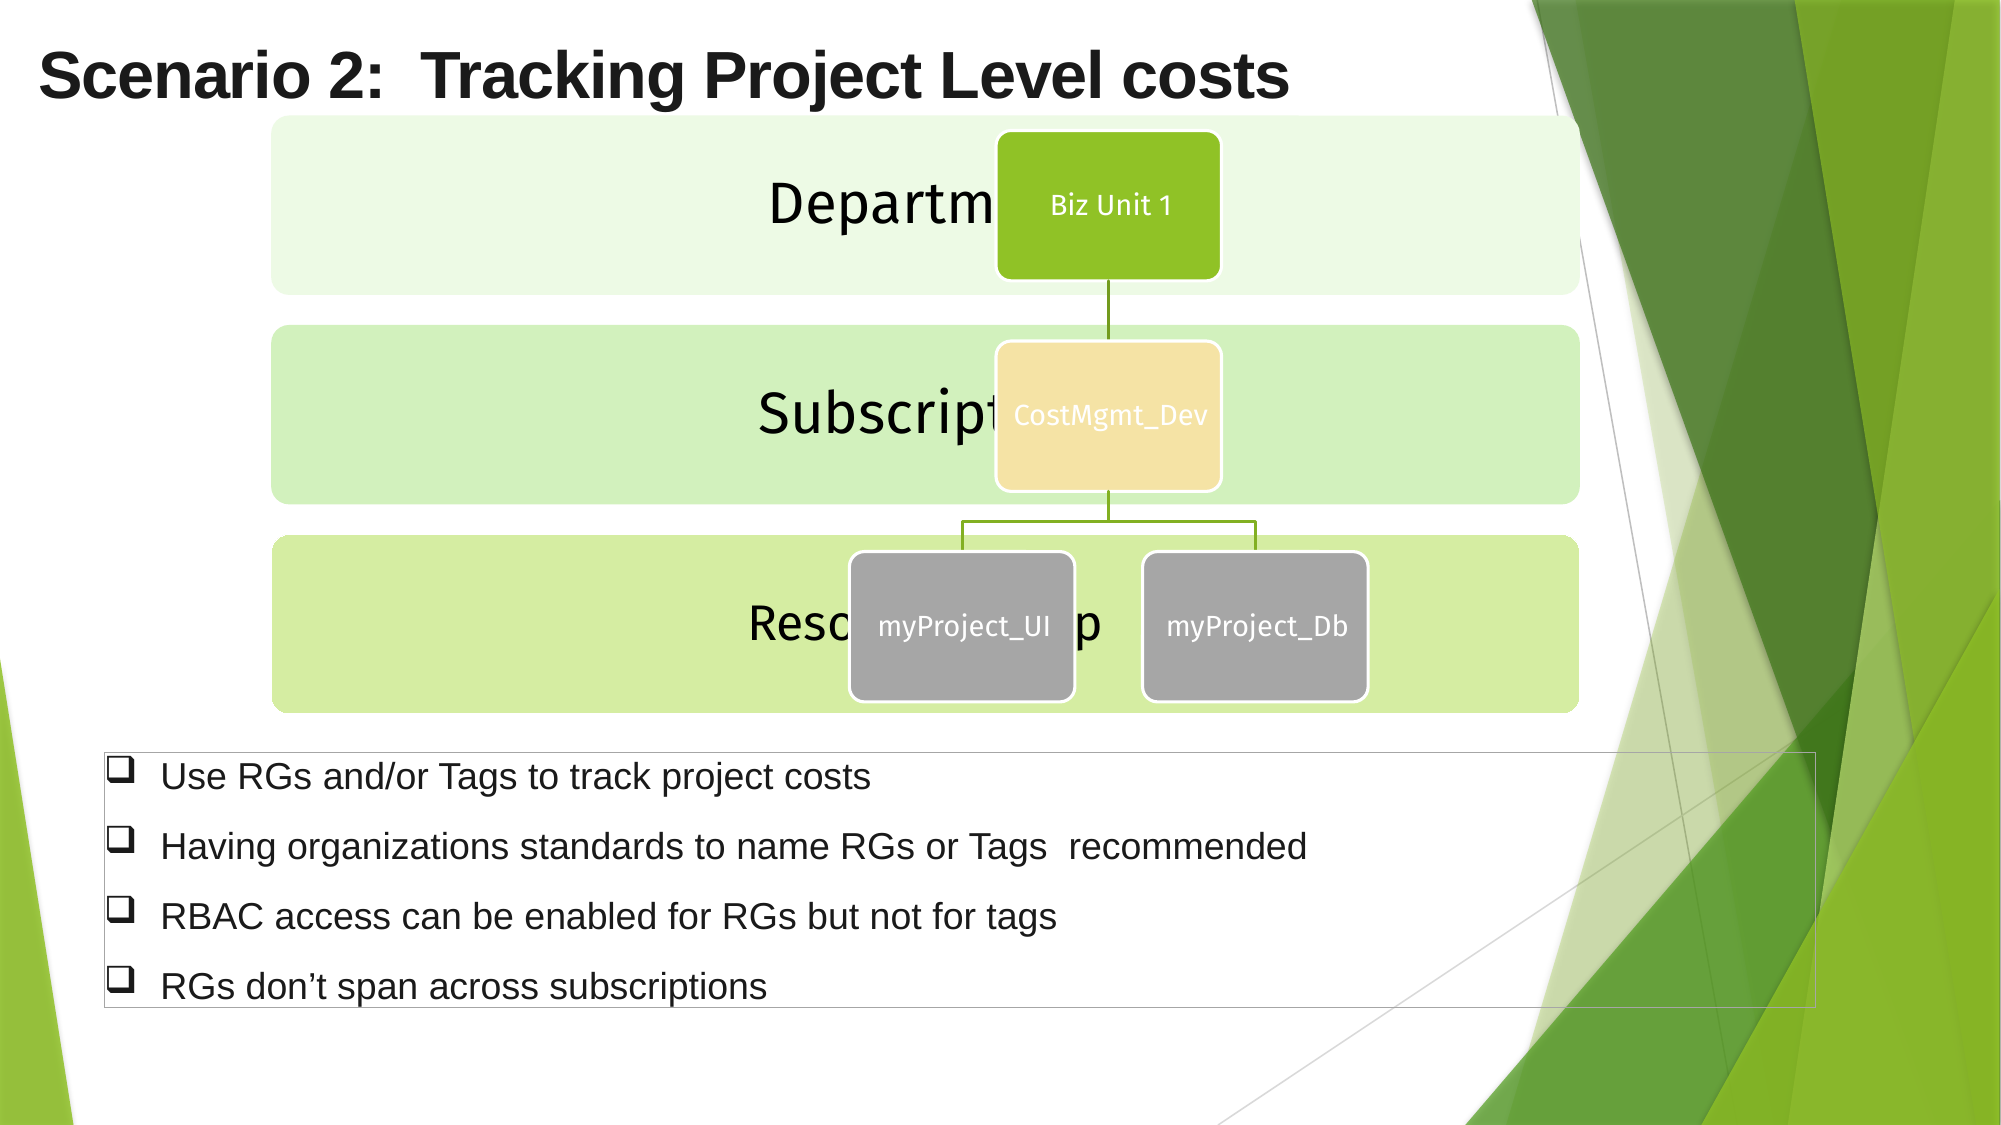

Scenario 2:  Tracking Project Level costs
Resource Group
Subscription
Department
Biz Unit 1
CostMgmt_Dev
myProject_UI
myProject_Db
Use RGs and/or Tags to track project costs
Having organizations standards to name RGs or Tags  recommended
RBAC access can be enabled for RGs but not for tags
RGs don’t span across subscriptions